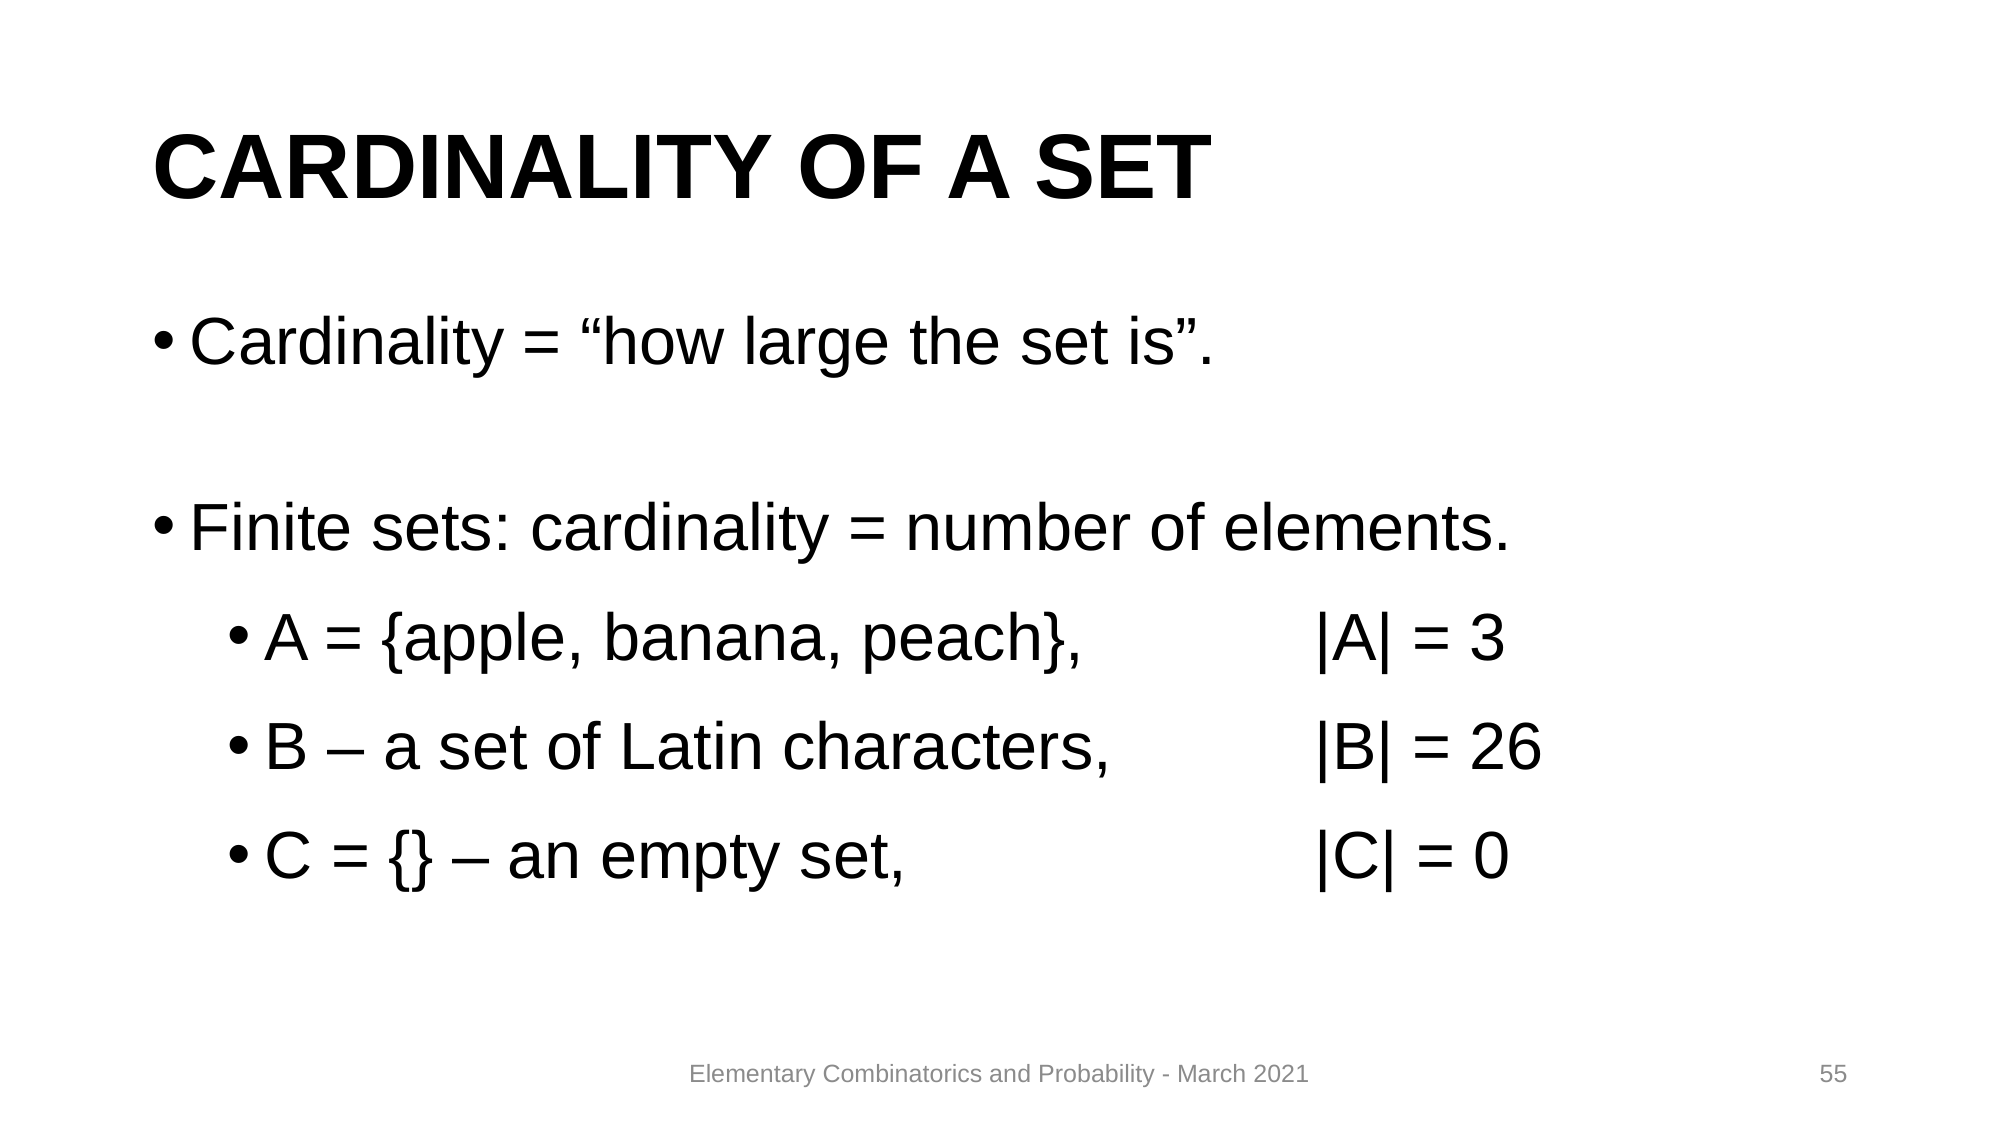

# CARDINALITY OF A SET
Cardinality = “how large the set is”.

Finite sets: cardinality = number of elements.
A = {apple, banana, peach},		|A| = 3
B – a set of Latin characters,		|B| = 26
C = {} – an empty set,			|C| = 0
Elementary Combinatorics and Probability - March 2021
55